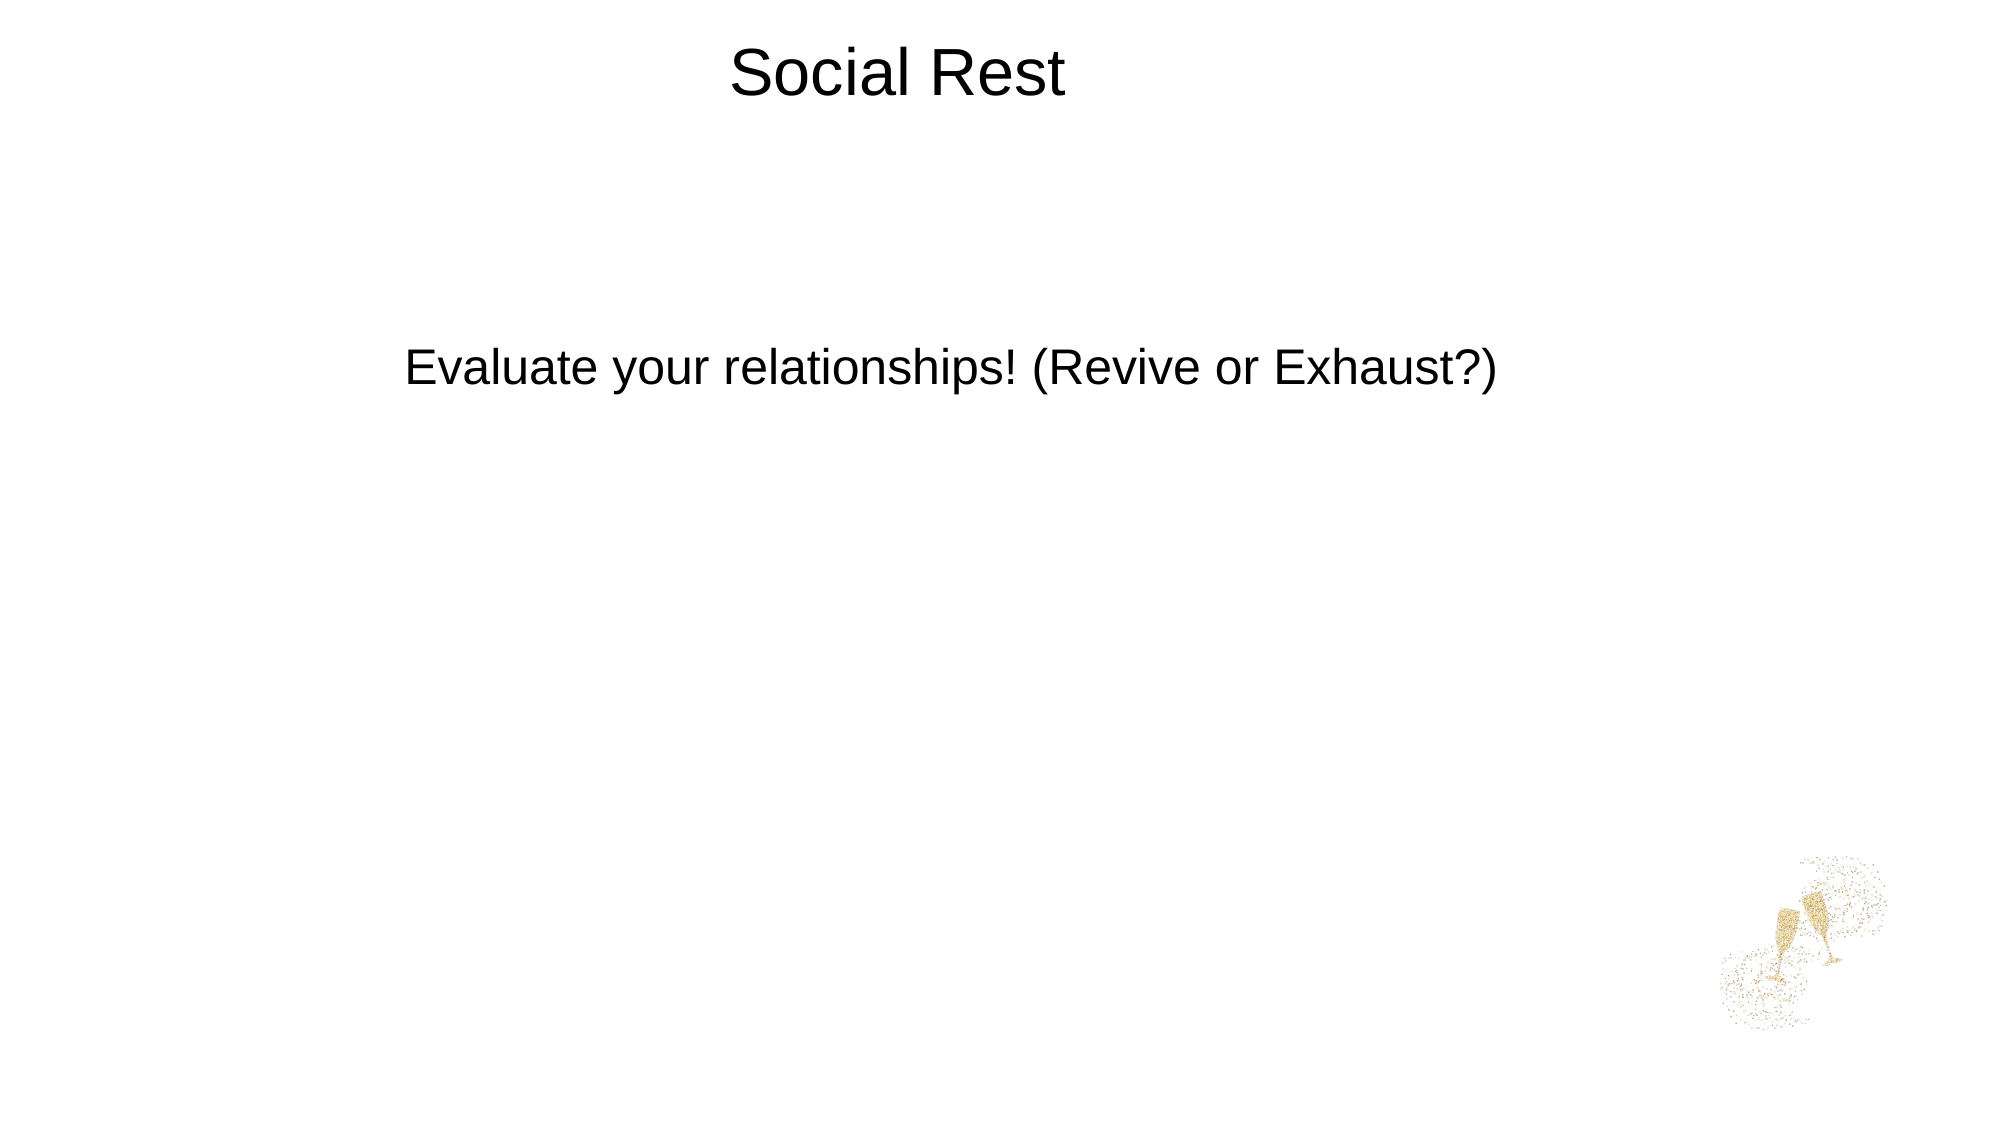

Social Rest

Evaluate your relationships! (Revive or Exhaust?)